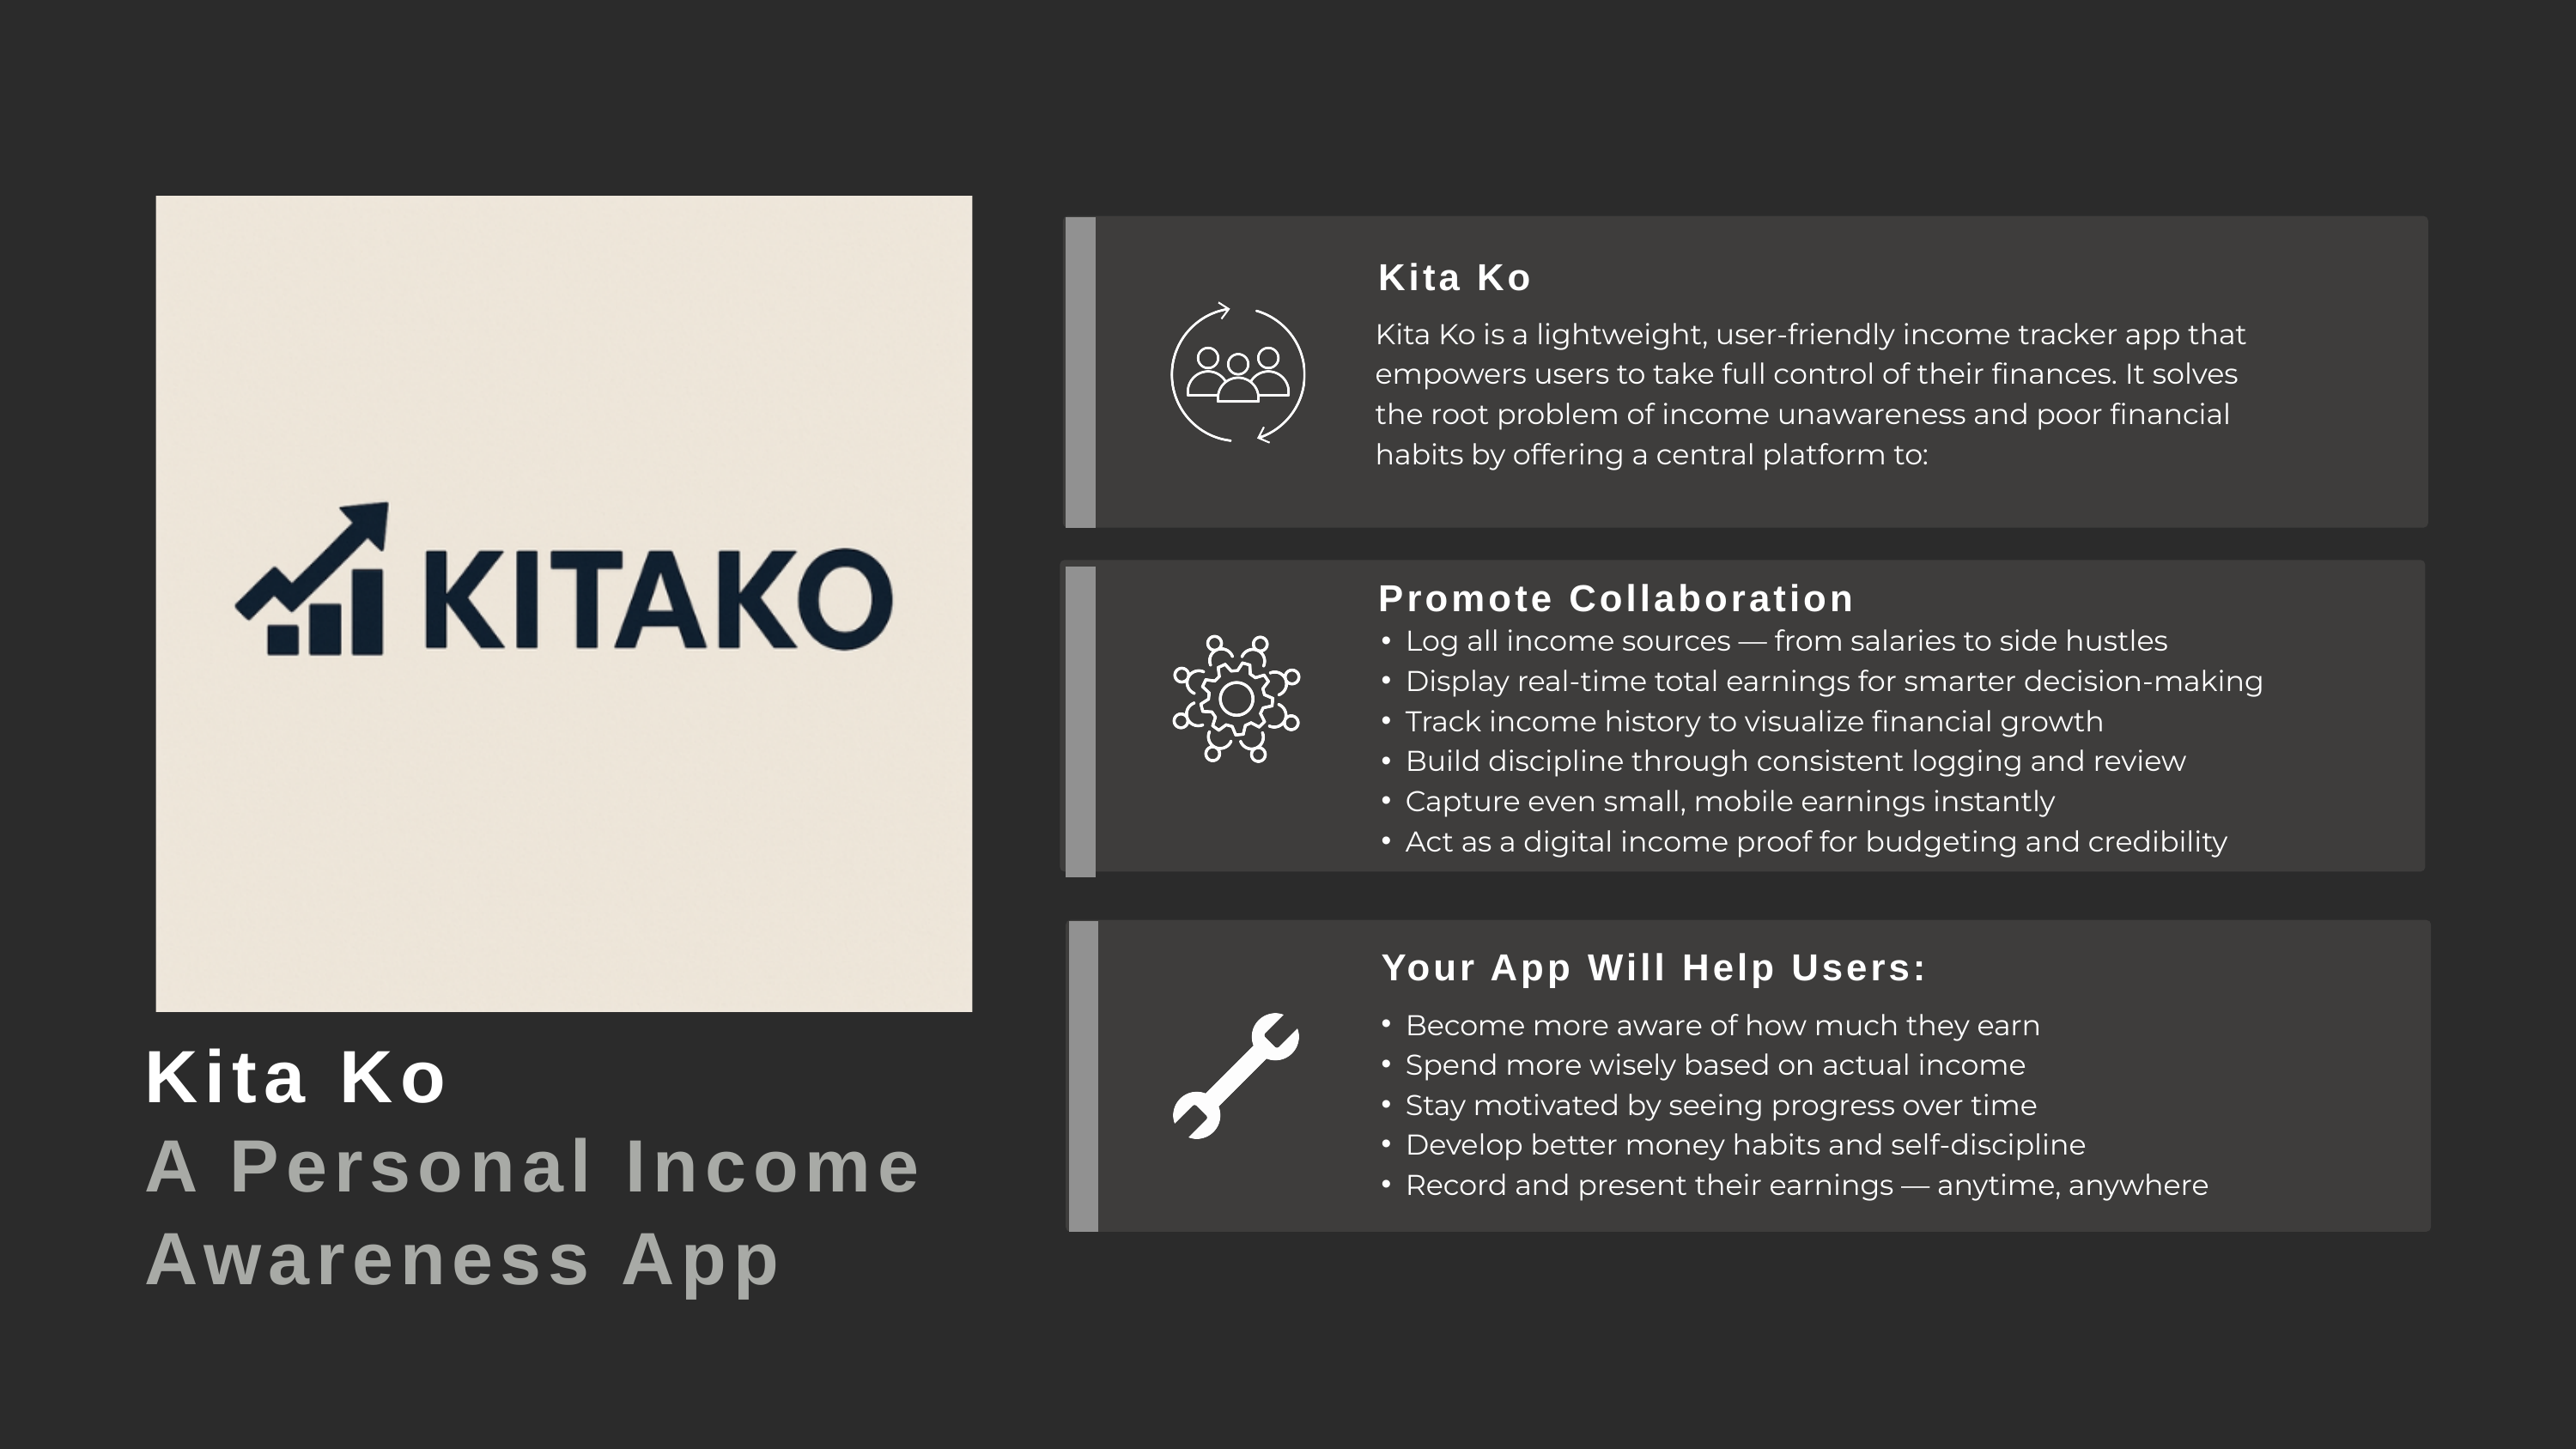

Kita Ko

Kita Ko is a lightweight, user-friendly income tracker app that empowers users to take full control of their finances. It solves the root problem of income unawareness and poor financial habits by offering a central platform to:

Promote Collaboration
Log all income sources — from salaries to side hustles
Display real-time total earnings for smarter decision-making
Track income history to visualize financial growth
Build discipline through consistent logging and review
Capture even small, mobile earnings instantly
Act as a digital income proof for budgeting and credibility

Your App Will Help Users:
Become more aware of how much they earn
Spend more wisely based on actual income
Stay motivated by seeing progress over time
Develop better money habits and self-discipline
Record and present their earnings — anytime, anywhere

Kita Ko
A Personal Income Awareness App